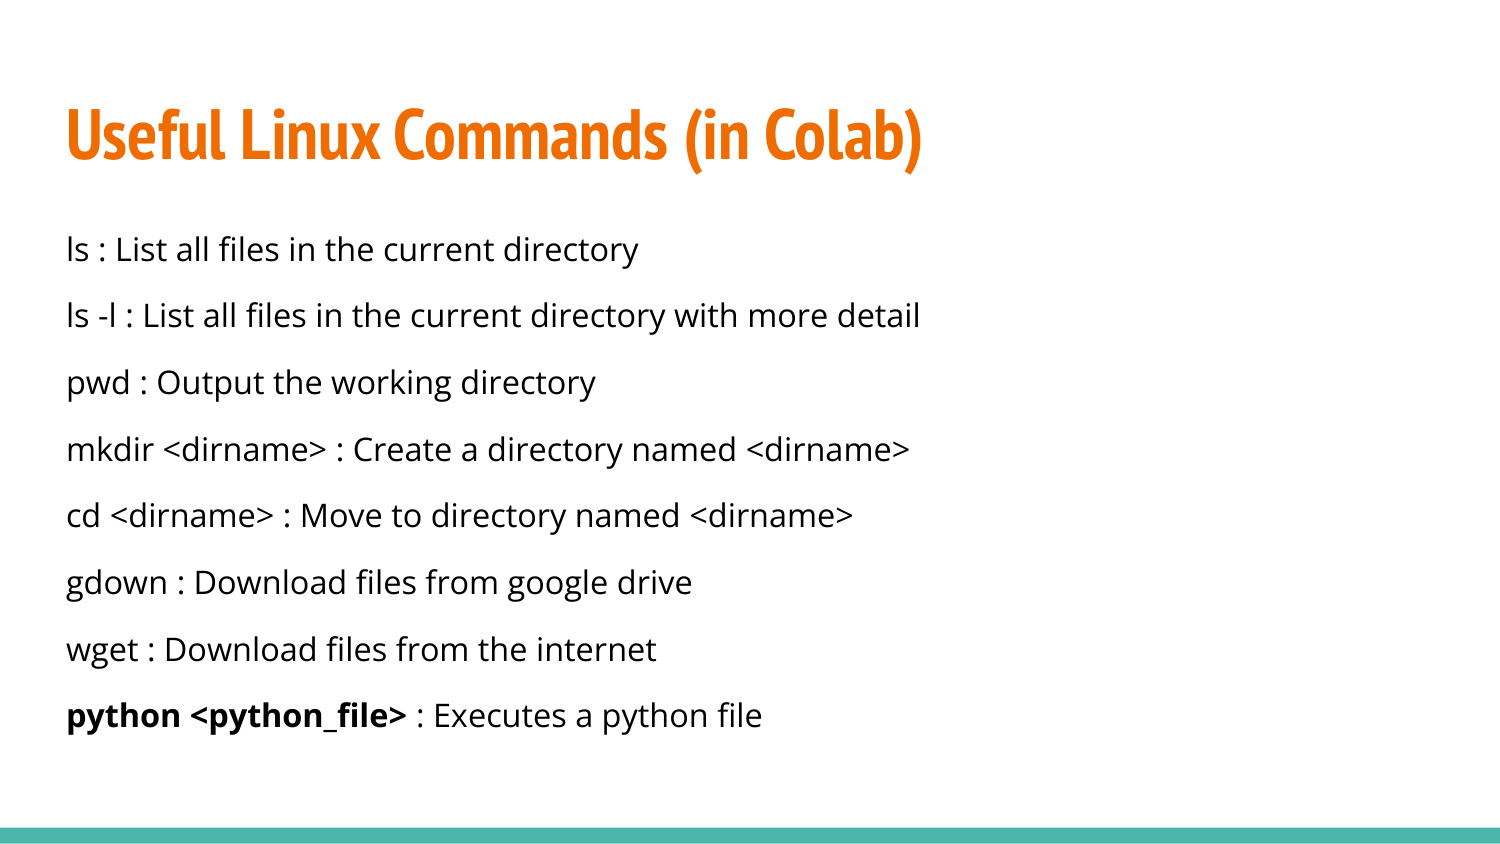

# Useful Linux Commands (in Colab)
ls : List all files in the current directory
ls -l : List all files in the current directory with more detail
pwd : Output the working directory
mkdir <dirname> : Create a directory named <dirname>
cd <dirname> : Move to directory named <dirname>
gdown : Download files from google drive
wget : Download files from the internet
python <python_file> : Executes a python file